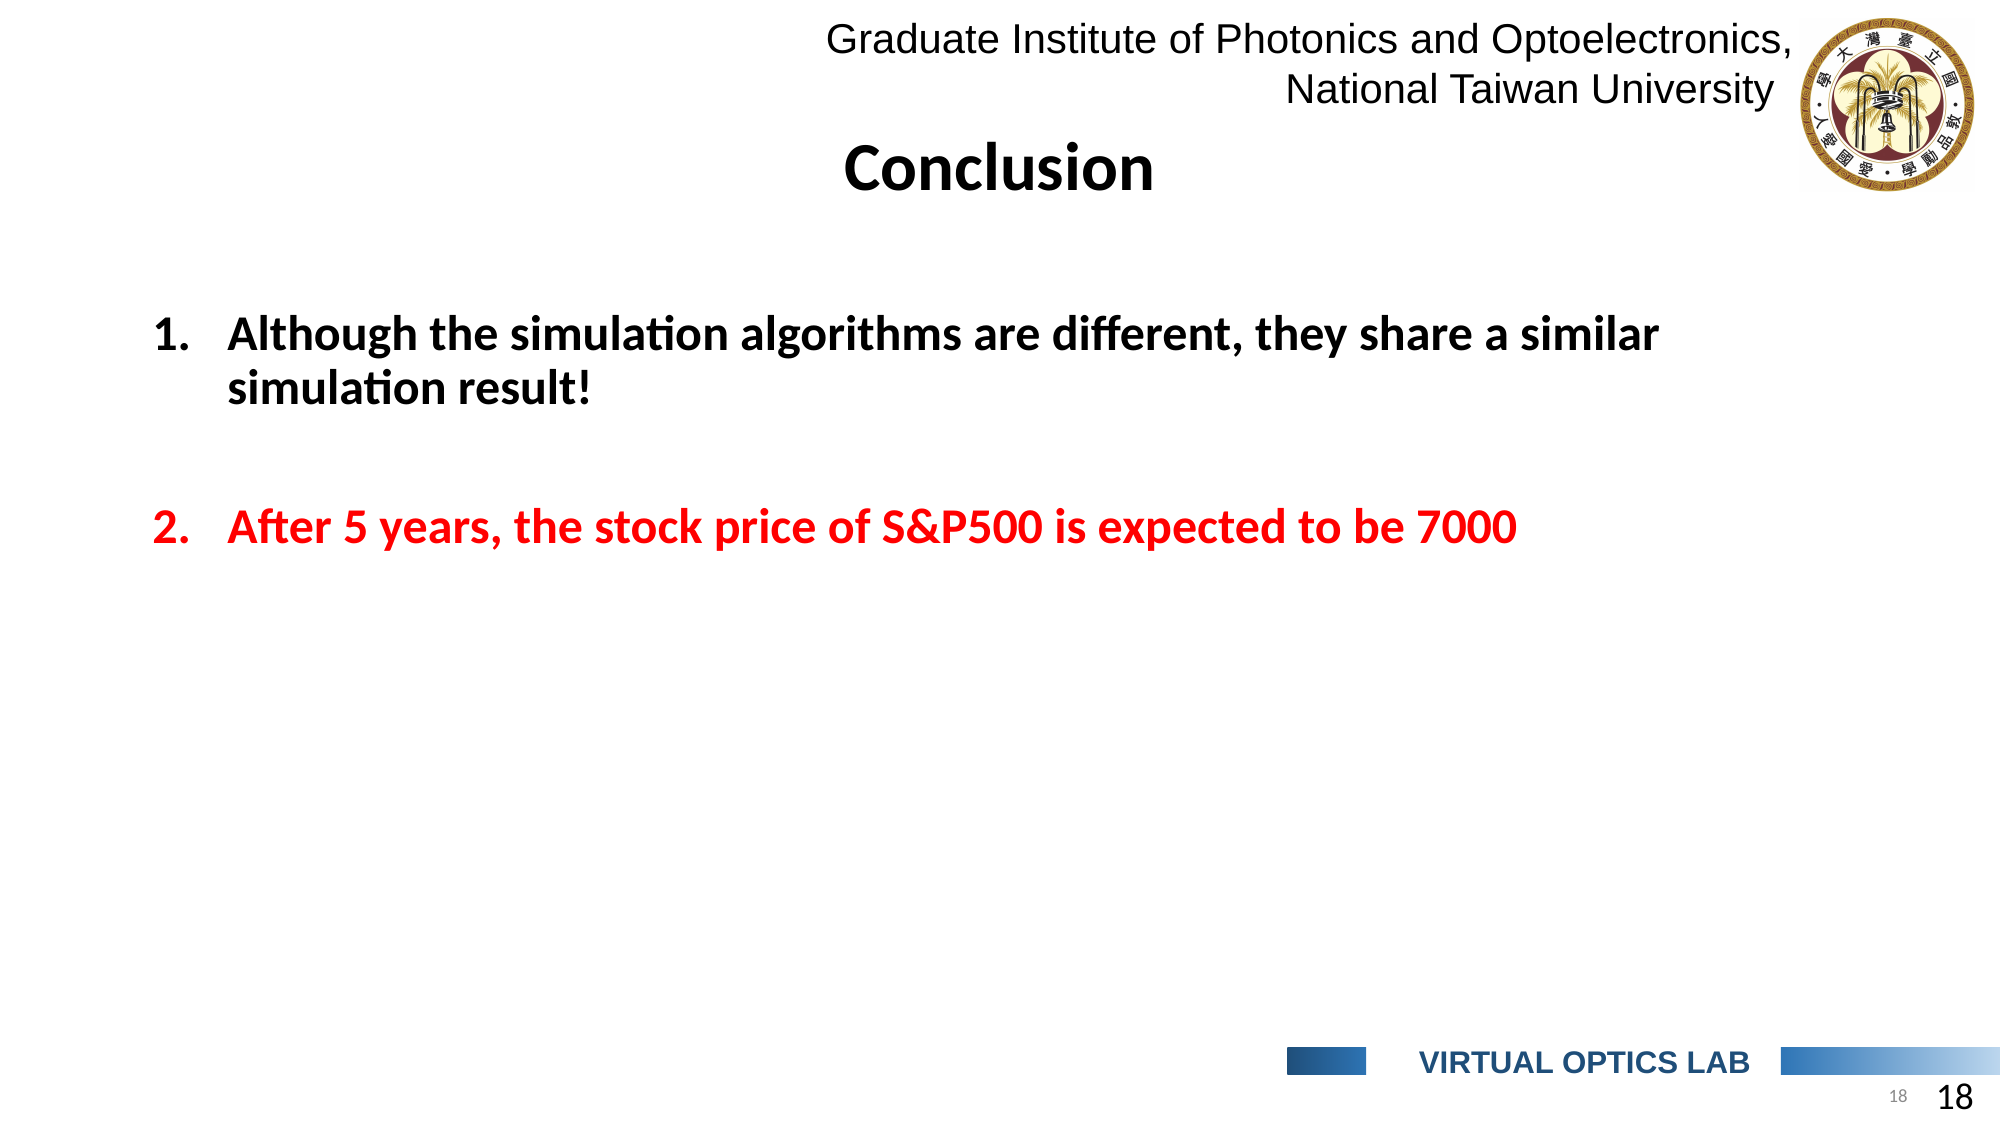

# Conclusion
Although the simulation algorithms are different, they share a similar simulation result!

After 5 years, the stock price of S&P500 is expected to be 7000
18
18